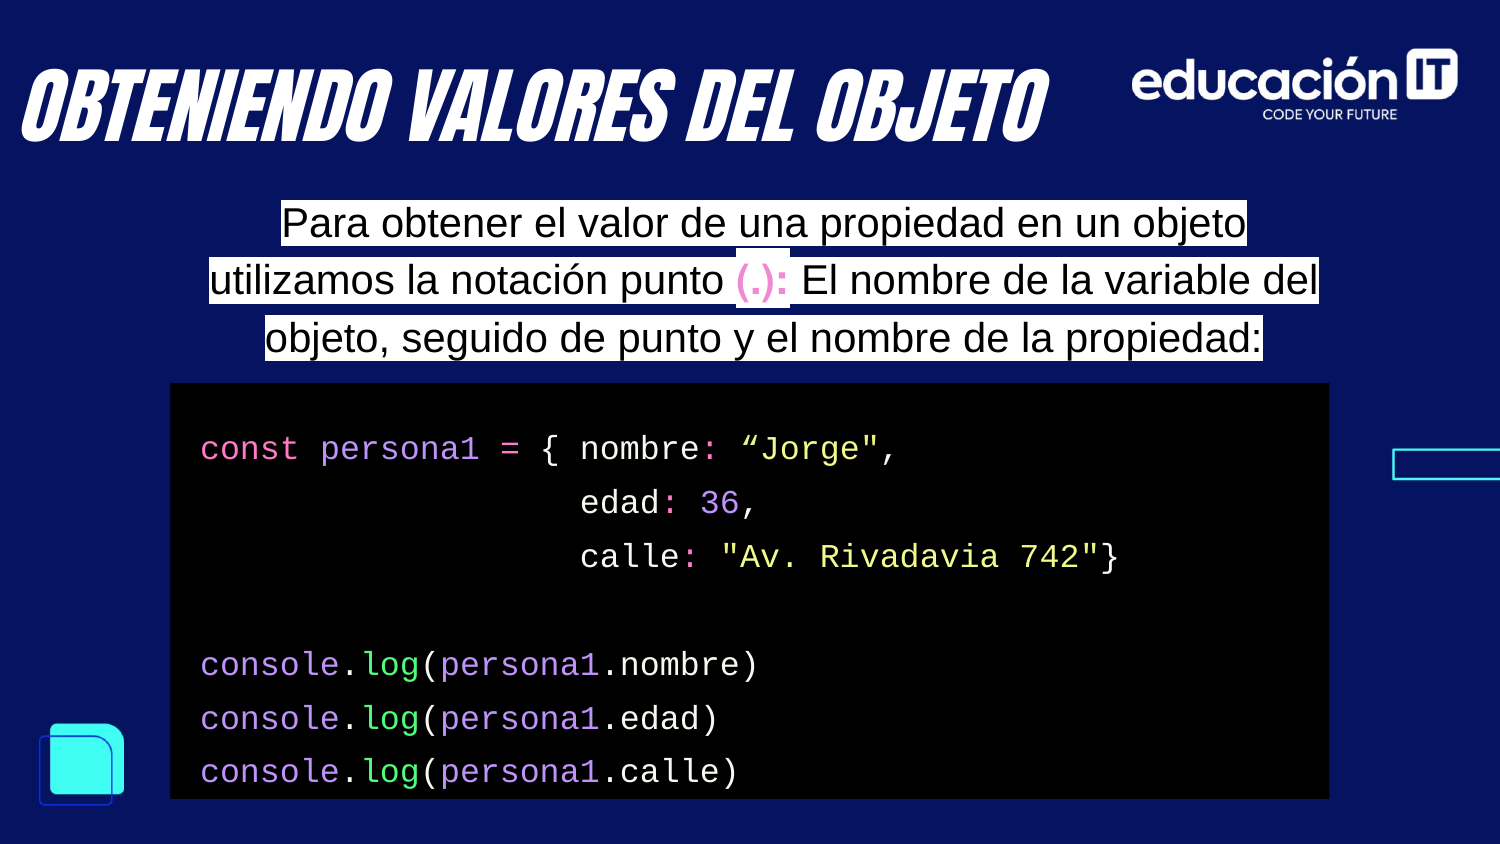

OBTENIENDO VALORES DEL OBJETO
Para obtener el valor de una propiedad en un objeto utilizamos la notación punto (.): El nombre de la variable del objeto, seguido de punto y el nombre de la propiedad:
const persona1 = { nombre: “Jorge",
                   edad: 36,
                   calle: "Av. Rivadavia 742"}

console.log(persona1.nombre)
console.log(persona1.edad)
console.log(persona1.calle)